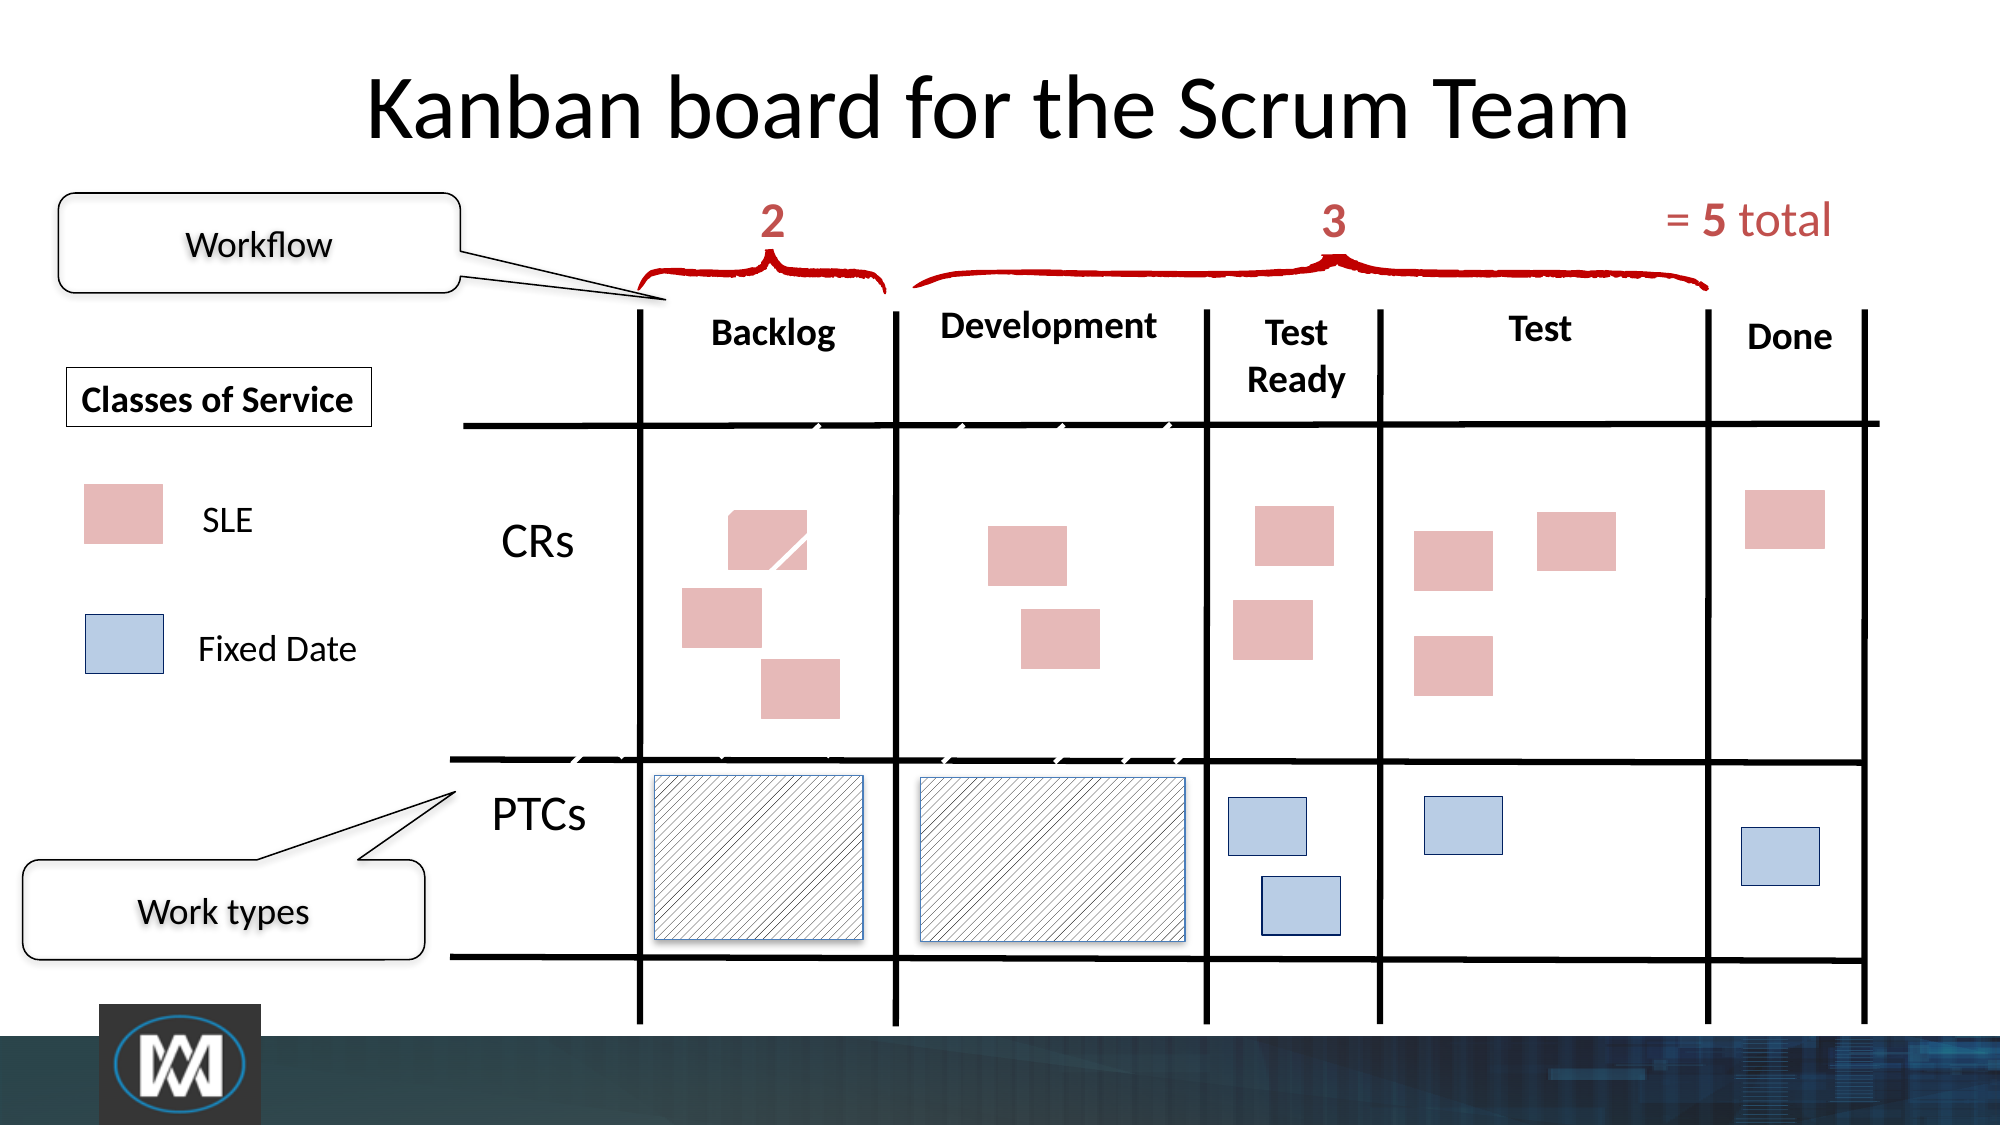

# Kanban board for the Scrum Team

= 5 total
3
2
Workflow
Development
Test
Backlog
Test
Ready
Done
Classes of Service

SLE

CRs

Fixed Date

PTCs

Work types